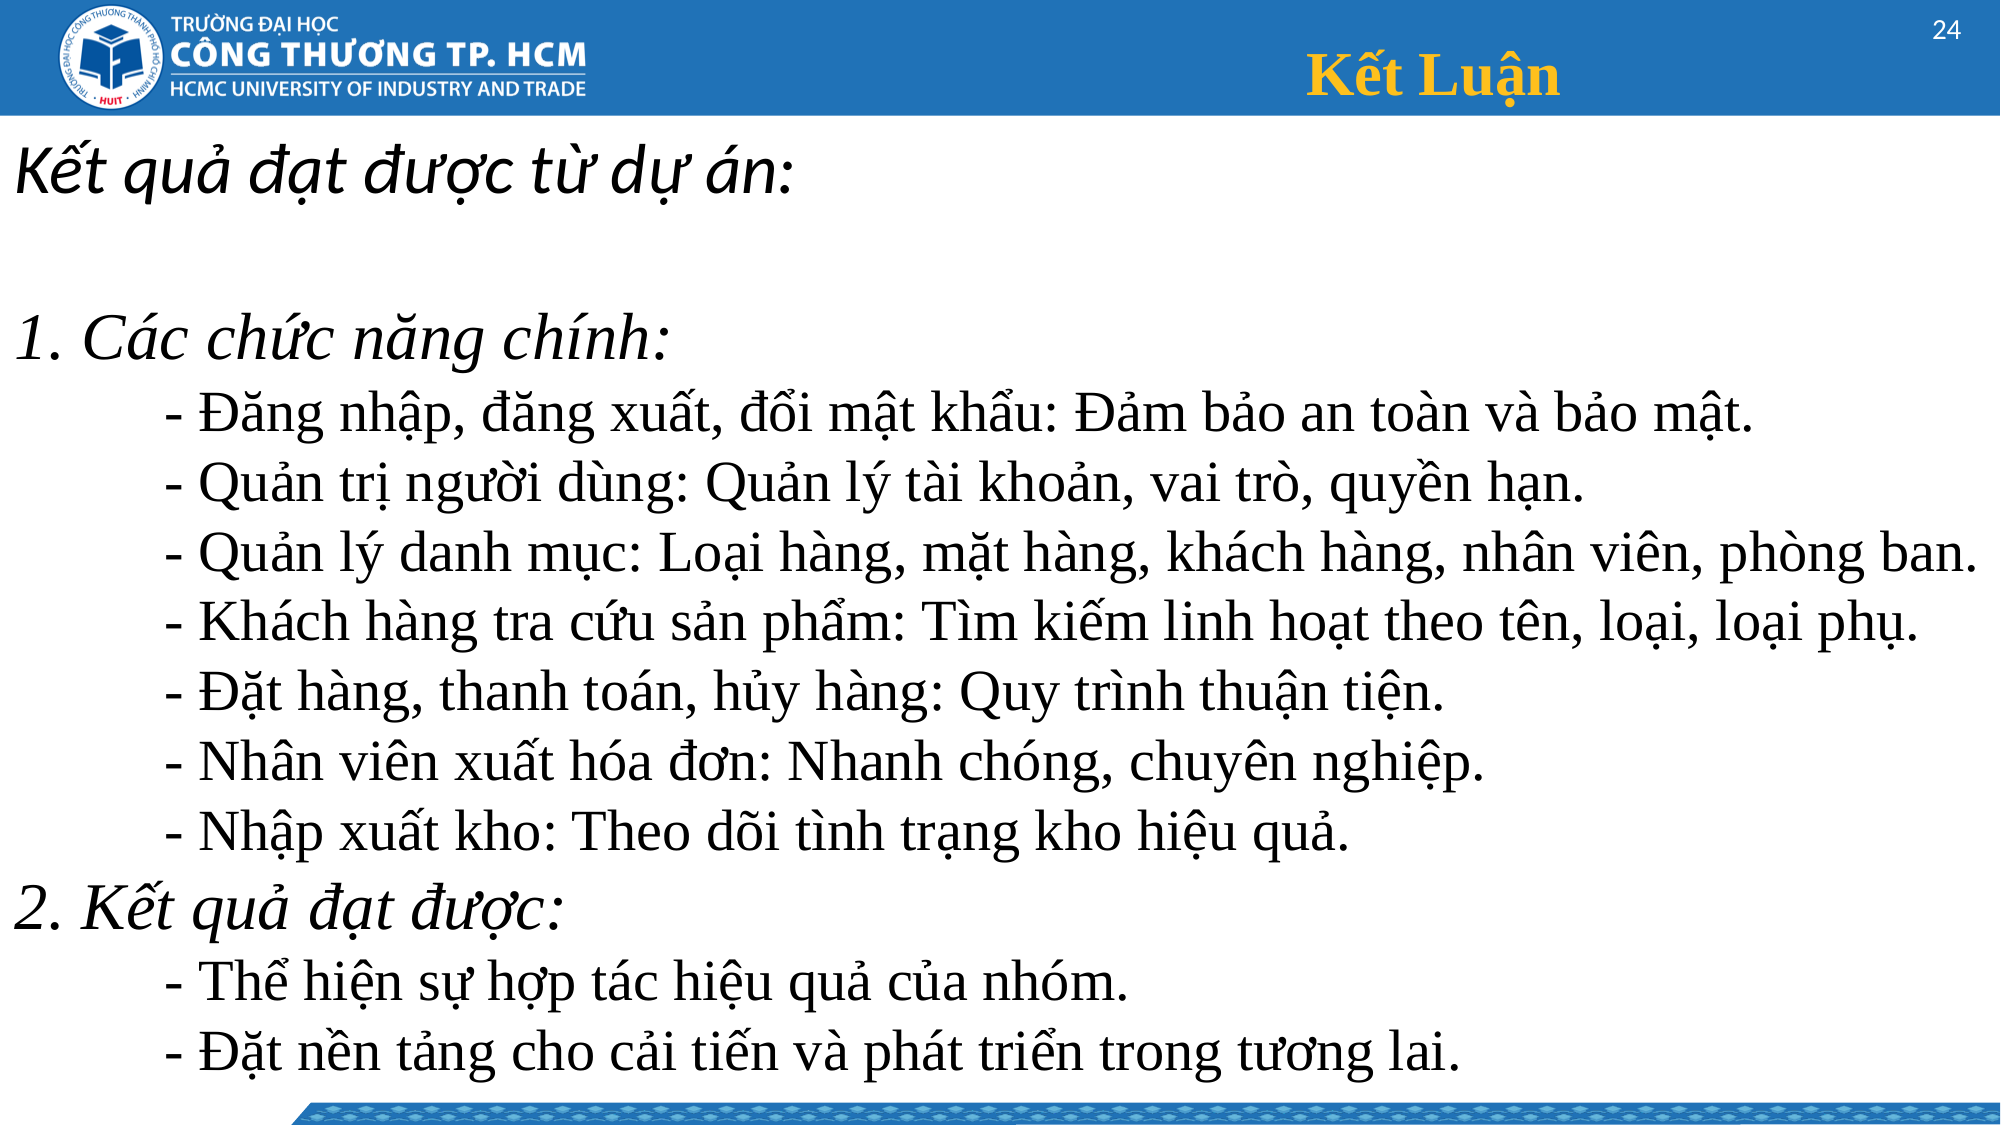

24
# Kết Luận
Kết quả đạt được từ dự án:
1. Các chức năng chính:
	- Đăng nhập, đăng xuất, đổi mật khẩu: Đảm bảo an toàn và bảo mật.
	- Quản trị người dùng: Quản lý tài khoản, vai trò, quyền hạn.
	- Quản lý danh mục: Loại hàng, mặt hàng, khách hàng, nhân viên, phòng ban.
	- Khách hàng tra cứu sản phẩm: Tìm kiếm linh hoạt theo tên, loại, loại phụ.
	- Đặt hàng, thanh toán, hủy hàng: Quy trình thuận tiện.
	- Nhân viên xuất hóa đơn: Nhanh chóng, chuyên nghiệp.
	- Nhập xuất kho: Theo dõi tình trạng kho hiệu quả.
2. Kết quả đạt được:
	- Thể hiện sự hợp tác hiệu quả của nhóm.
	- Đặt nền tảng cho cải tiến và phát triển trong tương lai.